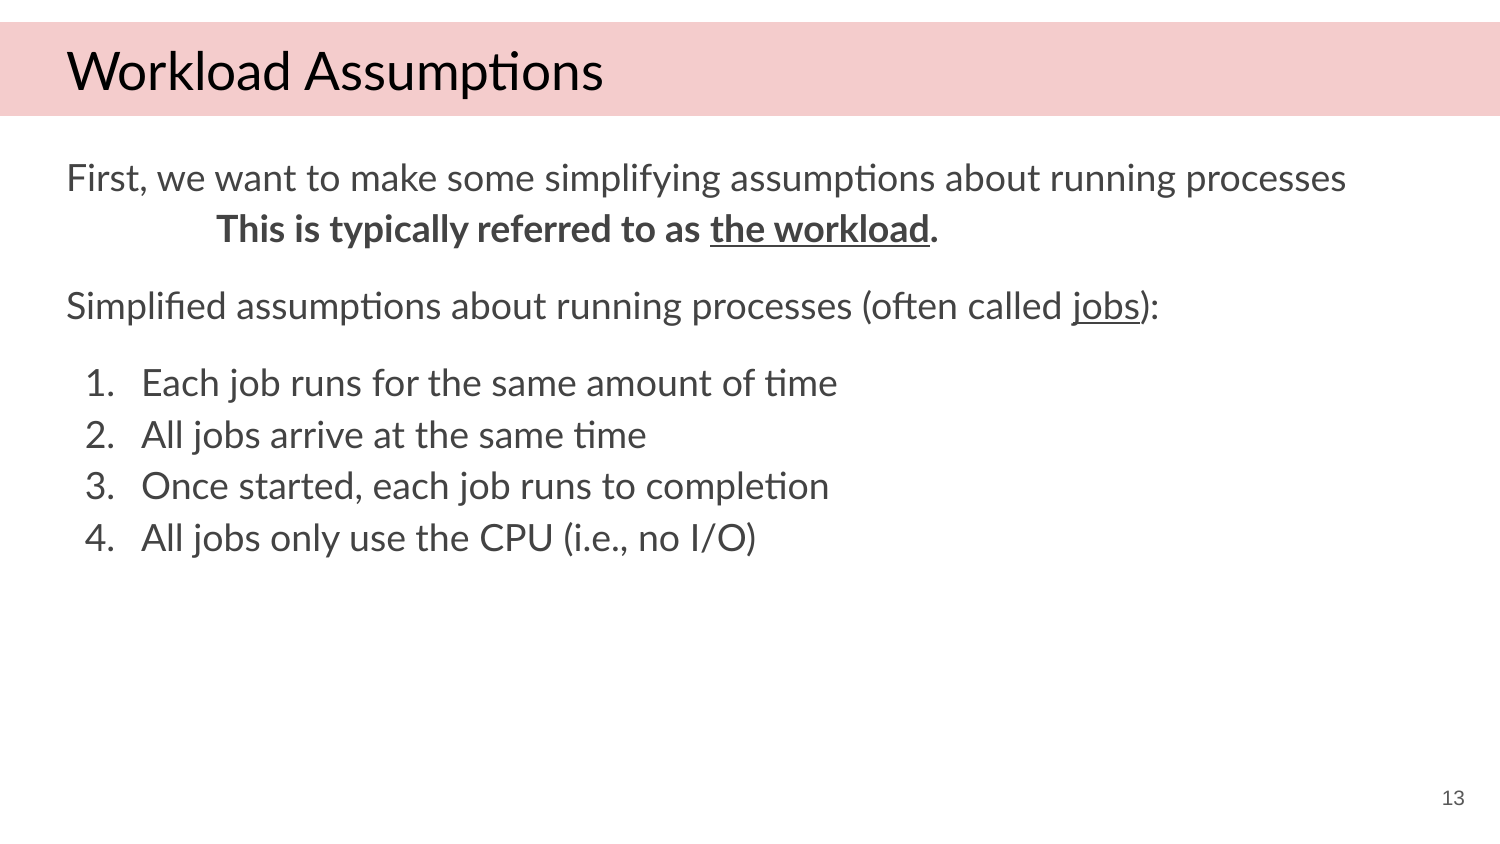

# Workload Assumptions
First, we want to make some simplifying assumptions about running processes
	This is typically referred to as the workload.
Simplified assumptions about running processes (often called jobs):
Each job runs for the same amount of time
All jobs arrive at the same time
Once started, each job runs to completion
All jobs only use the CPU (i.e., no I/O)

13